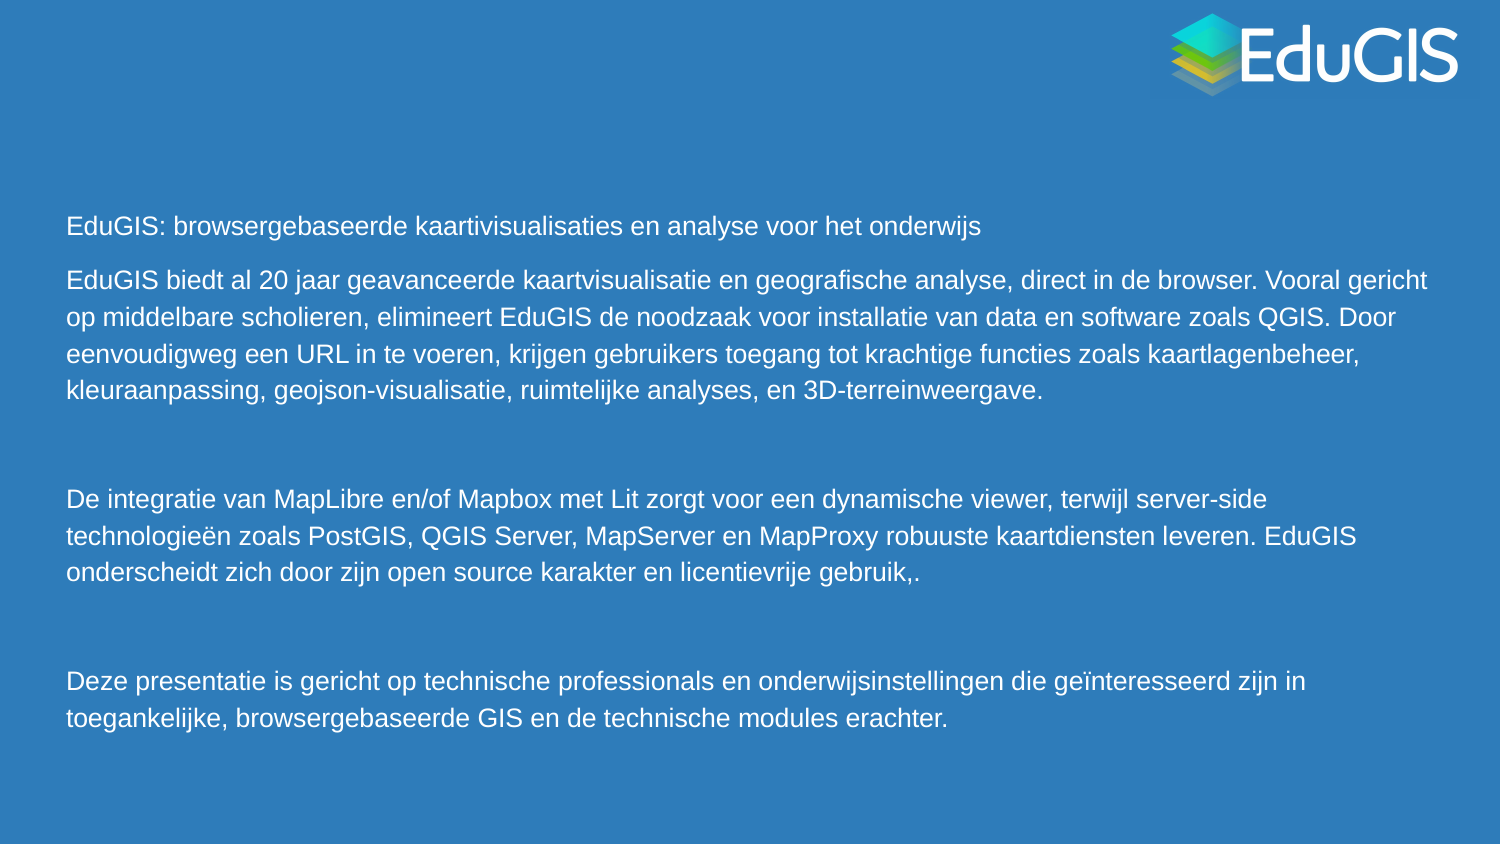

#
EduGIS: browsergebaseerde kaartivisualisaties en analyse voor het onderwijs
EduGIS biedt al 20 jaar geavanceerde kaartvisualisatie en geografische analyse, direct in de browser. Vooral gericht op middelbare scholieren, elimineert EduGIS de noodzaak voor installatie van data en software zoals QGIS. Door eenvoudigweg een URL in te voeren, krijgen gebruikers toegang tot krachtige functies zoals kaartlagenbeheer, kleuraanpassing, geojson-visualisatie, ruimtelijke analyses, en 3D-terreinweergave.

De integratie van MapLibre en/of Mapbox met Lit zorgt voor een dynamische viewer, terwijl server-side technologieën zoals PostGIS, QGIS Server, MapServer en MapProxy robuuste kaartdiensten leveren. EduGIS onderscheidt zich door zijn open source karakter en licentievrije gebruik,.

Deze presentatie is gericht op technische professionals en onderwijsinstellingen die geïnteresseerd zijn in toegankelijke, browsergebaseerde GIS en de technische modules erachter.